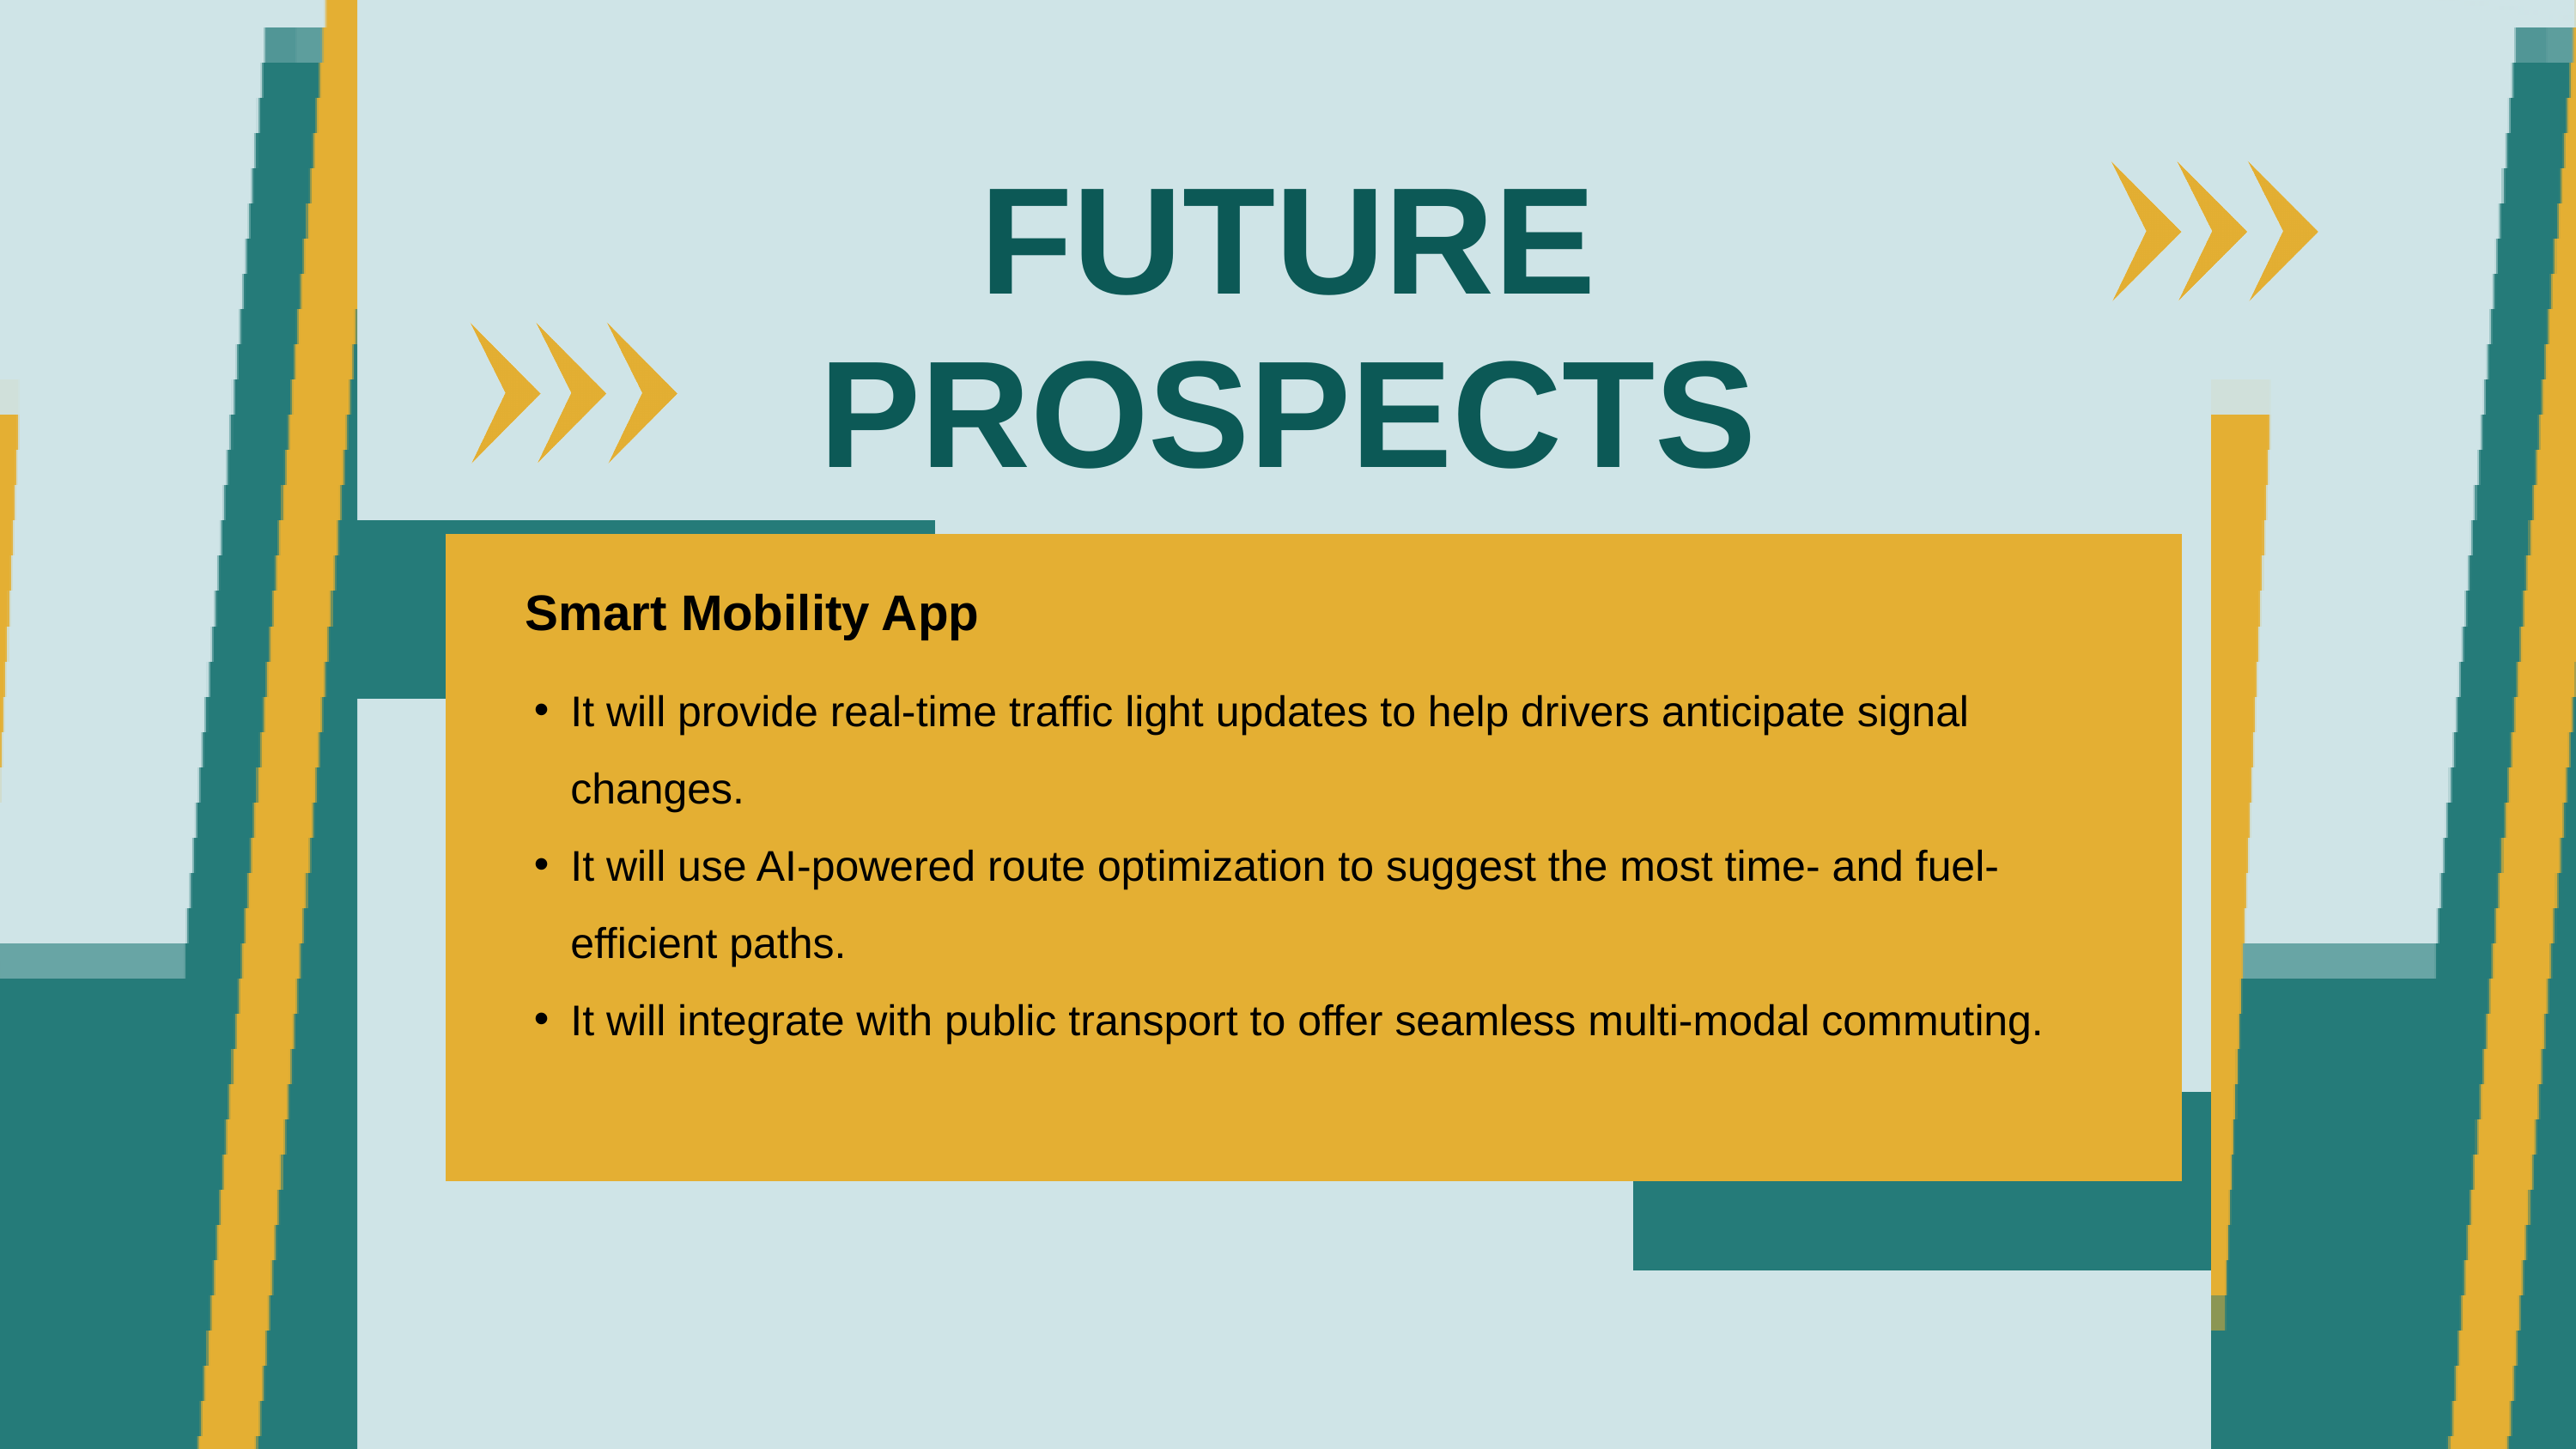

FUTURE PROSPECTS

 Smart Mobility App
It will provide real-time traffic light updates to help drivers anticipate signal changes.
It will use AI-powered route optimization to suggest the most time- and fuel-efficient paths.
It will integrate with public transport to offer seamless multi-modal commuting.